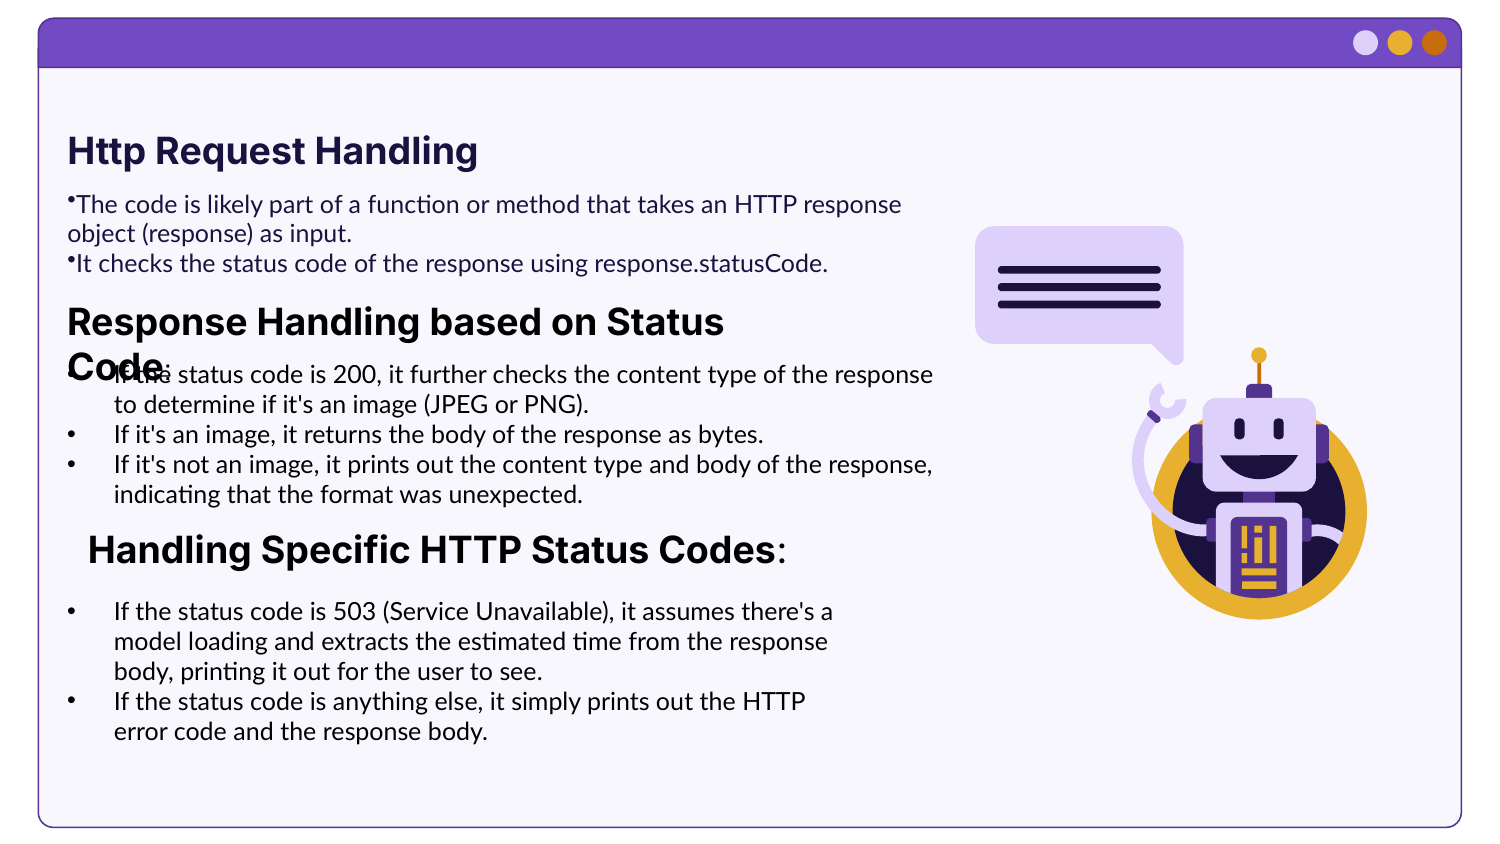

# Http Request Handling

The code is likely part of a function or method that takes an HTTP response object (response) as input.
It checks the status code of the response using response.statusCode.

Response Handling based on Status Code:
If the status code is 200, it further checks the content type of the response to determine if it's an image (JPEG or PNG).
If it's an image, it returns the body of the response as bytes.
If it's not an image, it prints out the content type and body of the response, indicating that the format was unexpected.
Handling Specific HTTP Status Codes:
If the status code is 503 (Service Unavailable), it assumes there's a model loading and extracts the estimated time from the response body, printing it out for the user to see.
If the status code is anything else, it simply prints out the HTTP error code and the response body.